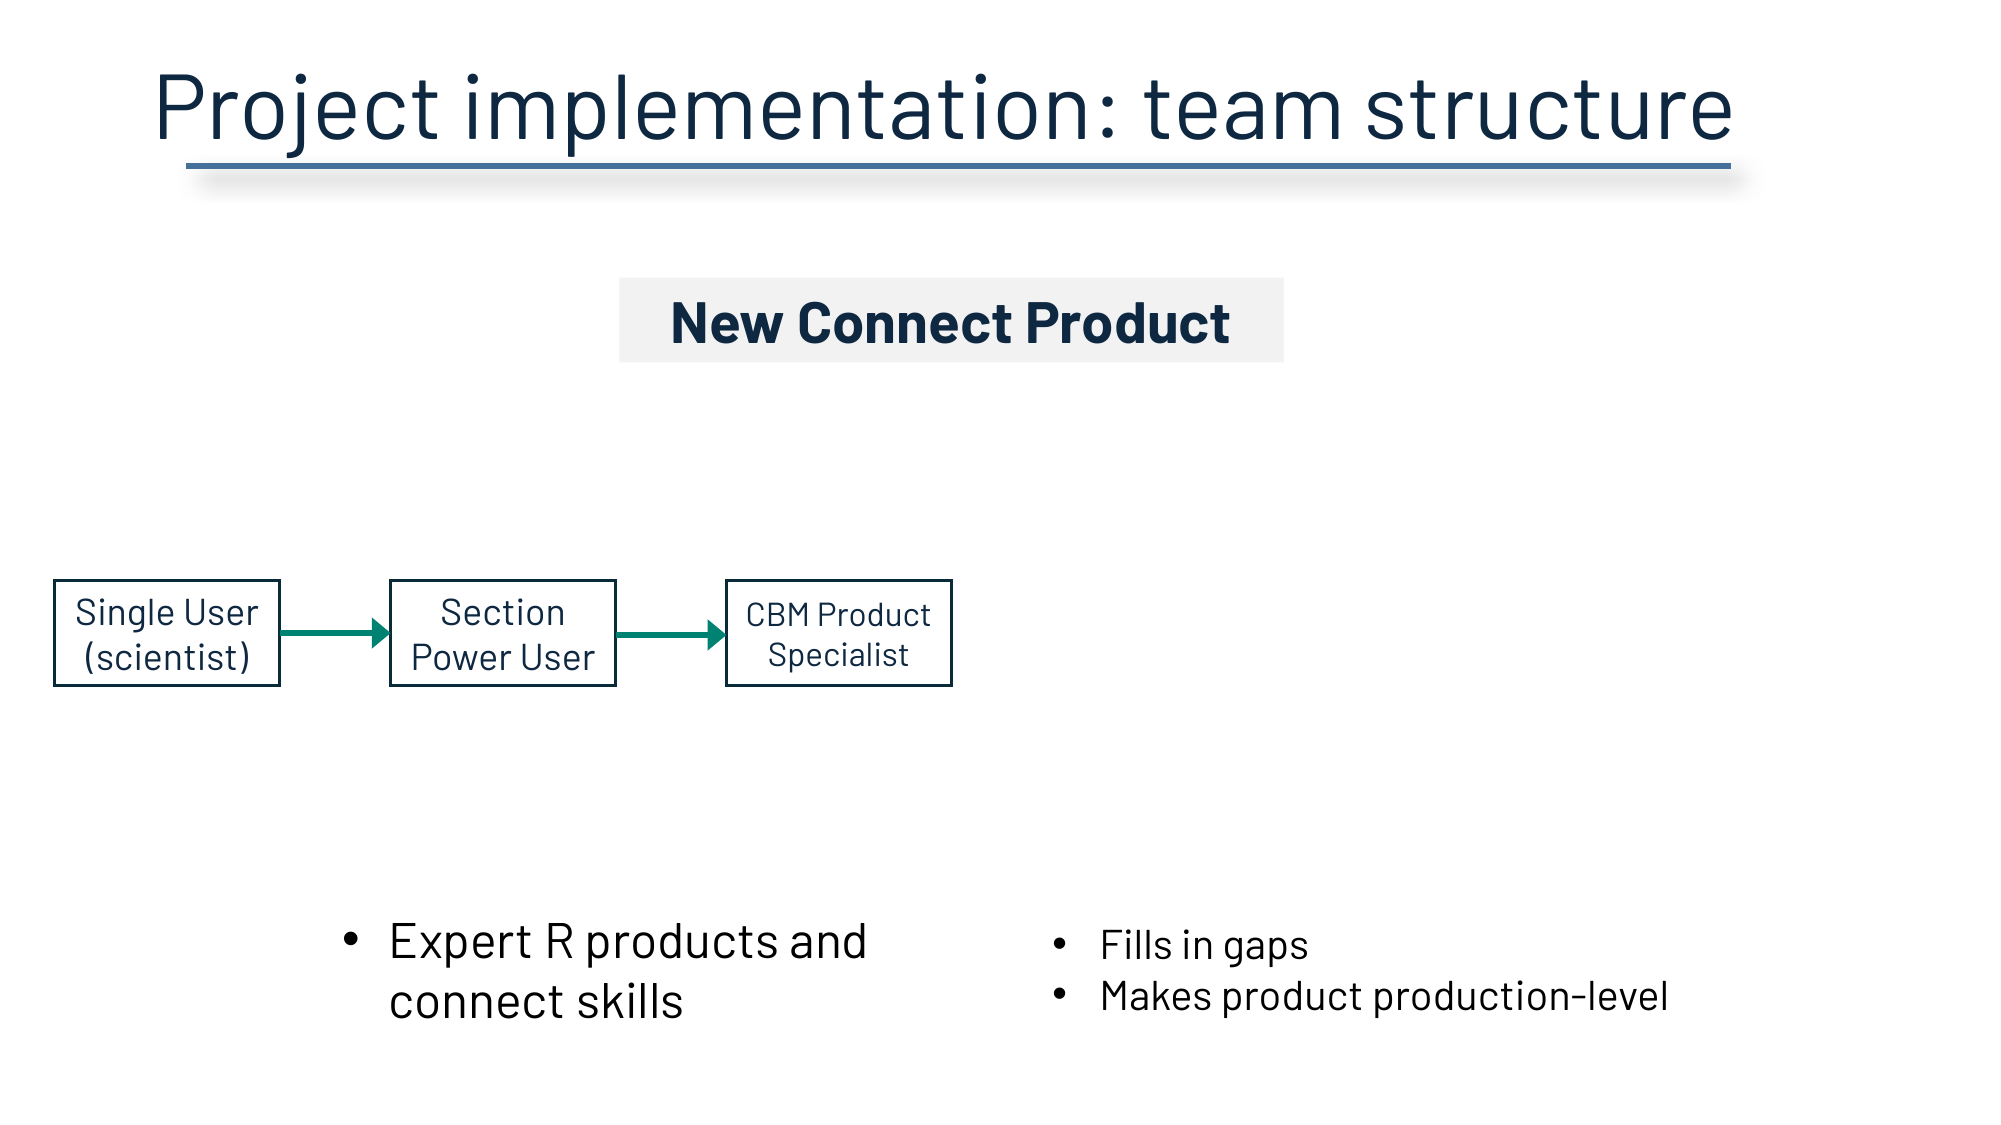

# Project implementation: team structure
New Connect Product
Section Power User
CBM Product Specialist
Single User
(scientist)
Expert R products and connect skills
Fills in gaps
Makes product production-level